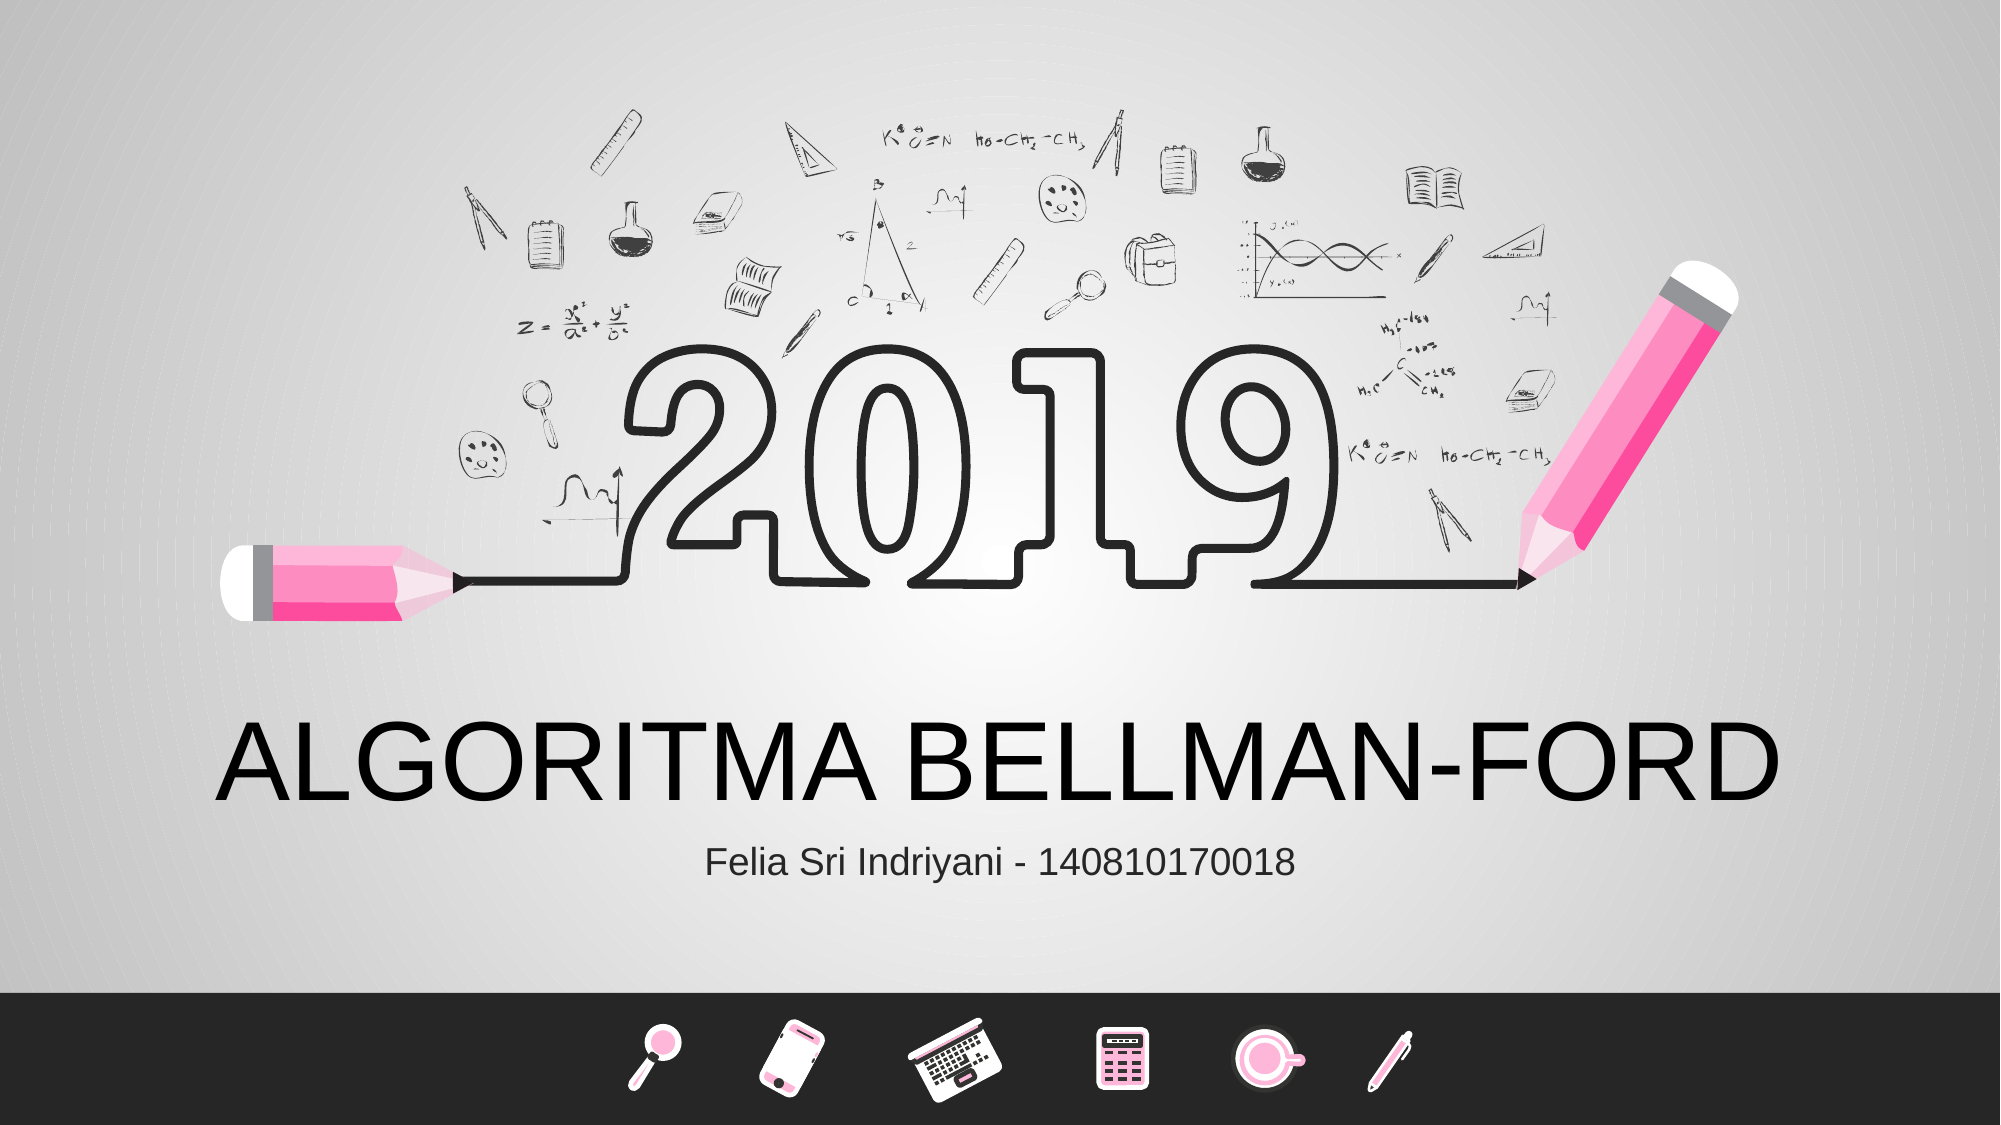

ALGORITMA BELLMAN-FORD
Felia Sri Indriyani - 140810170018